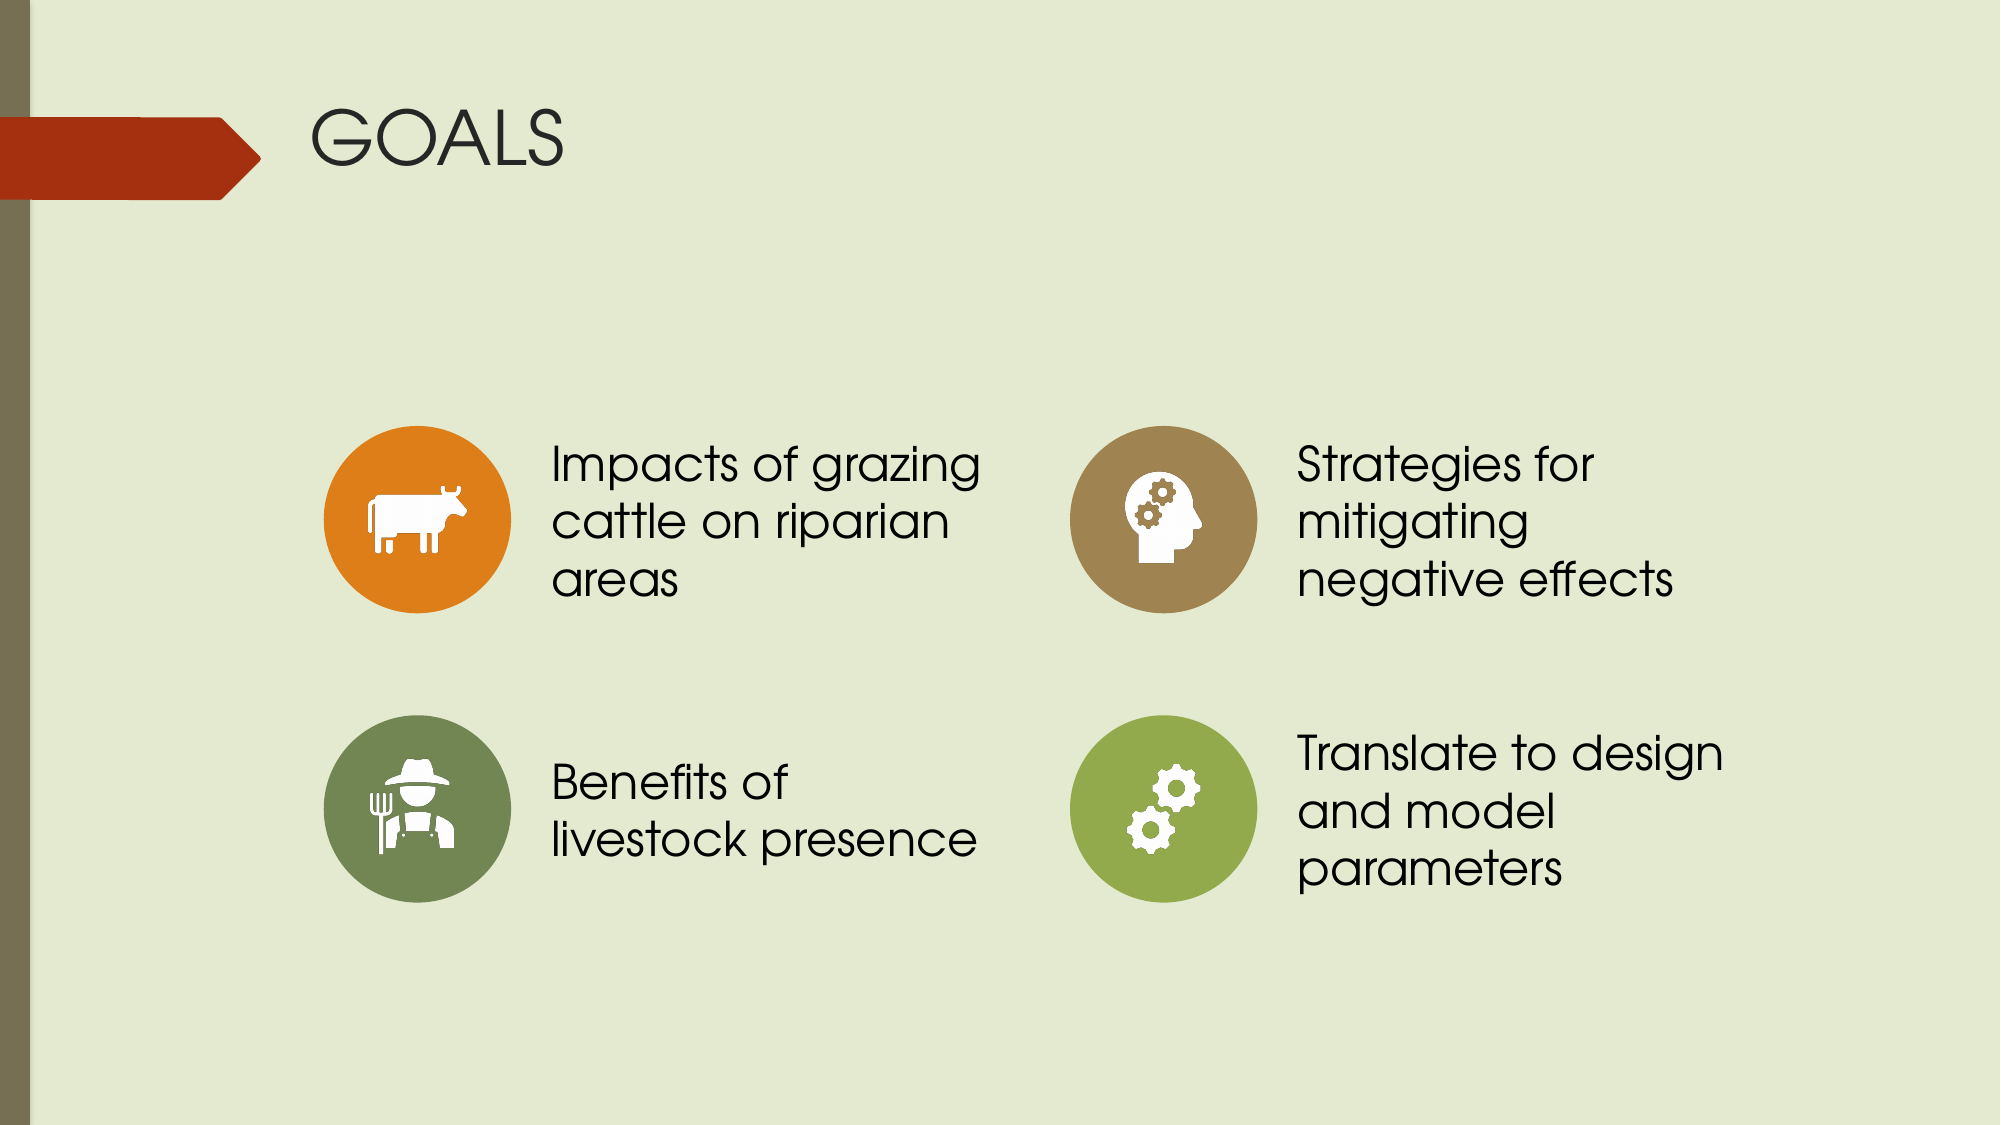

GOALS

Impacts of grazing cattle on riparian areas

Strategies for mitigating negative effects

Benefits of livestock presence

Translate to design and model parameters